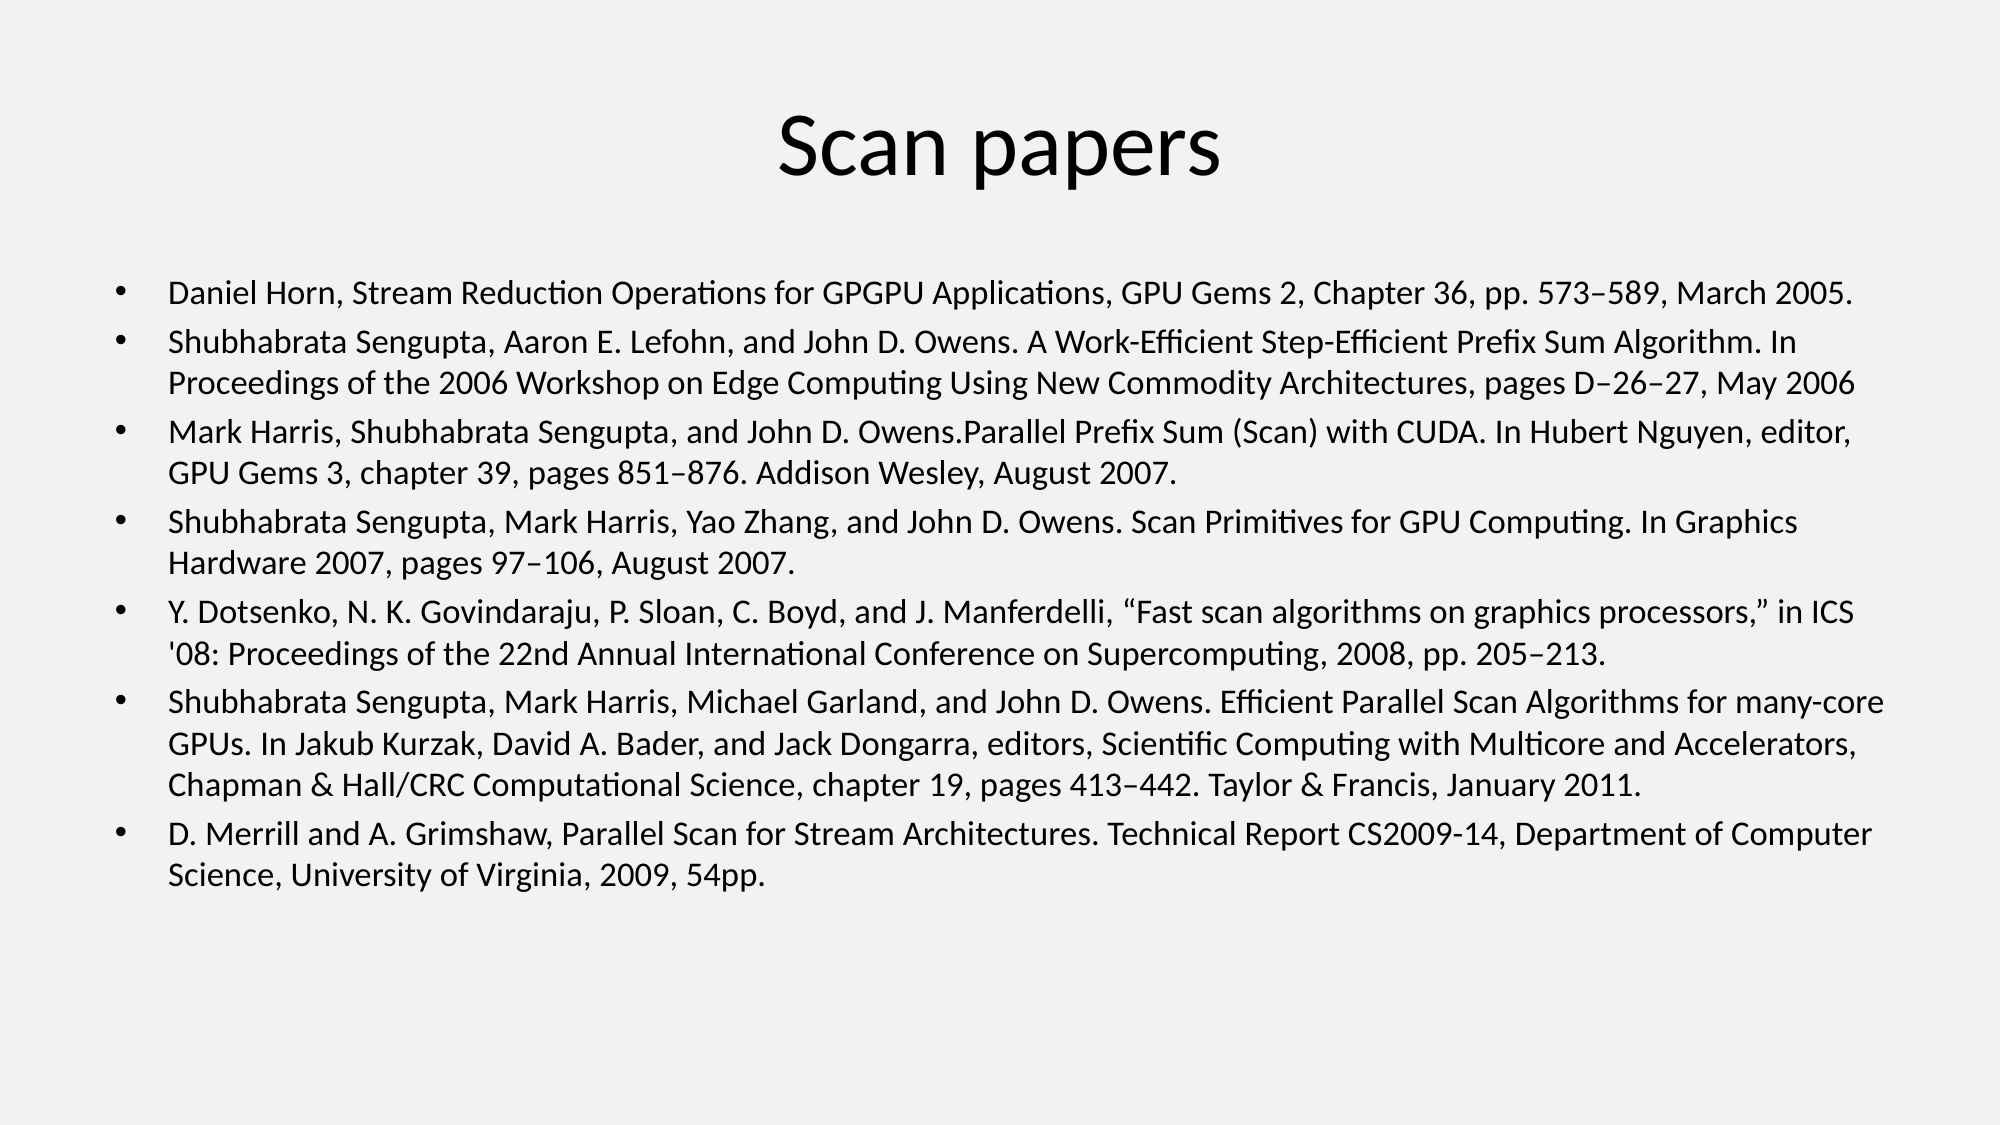

# Scan papers
Daniel Horn, Stream Reduction Operations for GPGPU Applications, GPU Gems 2, Chapter 36, pp. 573–589, March 2005.
Shubhabrata Sengupta, Aaron E. Lefohn, and John D. Owens. A Work-Efficient Step-Efficient Prefix Sum Algorithm. In Proceedings of the 2006 Workshop on Edge Computing Using New Commodity Architectures, pages D–26–27, May 2006
Mark Harris, Shubhabrata Sengupta, and John D. Owens.Parallel Prefix Sum (Scan) with CUDA. In Hubert Nguyen, editor, GPU Gems 3, chapter 39, pages 851–876. Addison Wesley, August 2007.
Shubhabrata Sengupta, Mark Harris, Yao Zhang, and John D. Owens. Scan Primitives for GPU Computing. In Graphics Hardware 2007, pages 97–106, August 2007.
Y. Dotsenko, N. K. Govindaraju, P. Sloan, C. Boyd, and J. Manferdelli, “Fast scan algorithms on graphics processors,” in ICS '08: Proceedings of the 22nd Annual International Conference on Supercomputing, 2008, pp. 205–213.
Shubhabrata Sengupta, Mark Harris, Michael Garland, and John D. Owens. Efficient Parallel Scan Algorithms for many-core GPUs. In Jakub Kurzak, David A. Bader, and Jack Dongarra, editors, Scientific Computing with Multicore and Accelerators, Chapman & Hall/CRC Computational Science, chapter 19, pages 413–442. Taylor & Francis, January 2011.
D. Merrill and A. Grimshaw, Parallel Scan for Stream Architectures. Technical Report CS2009-14, Department of Computer Science, University of Virginia, 2009, 54pp.